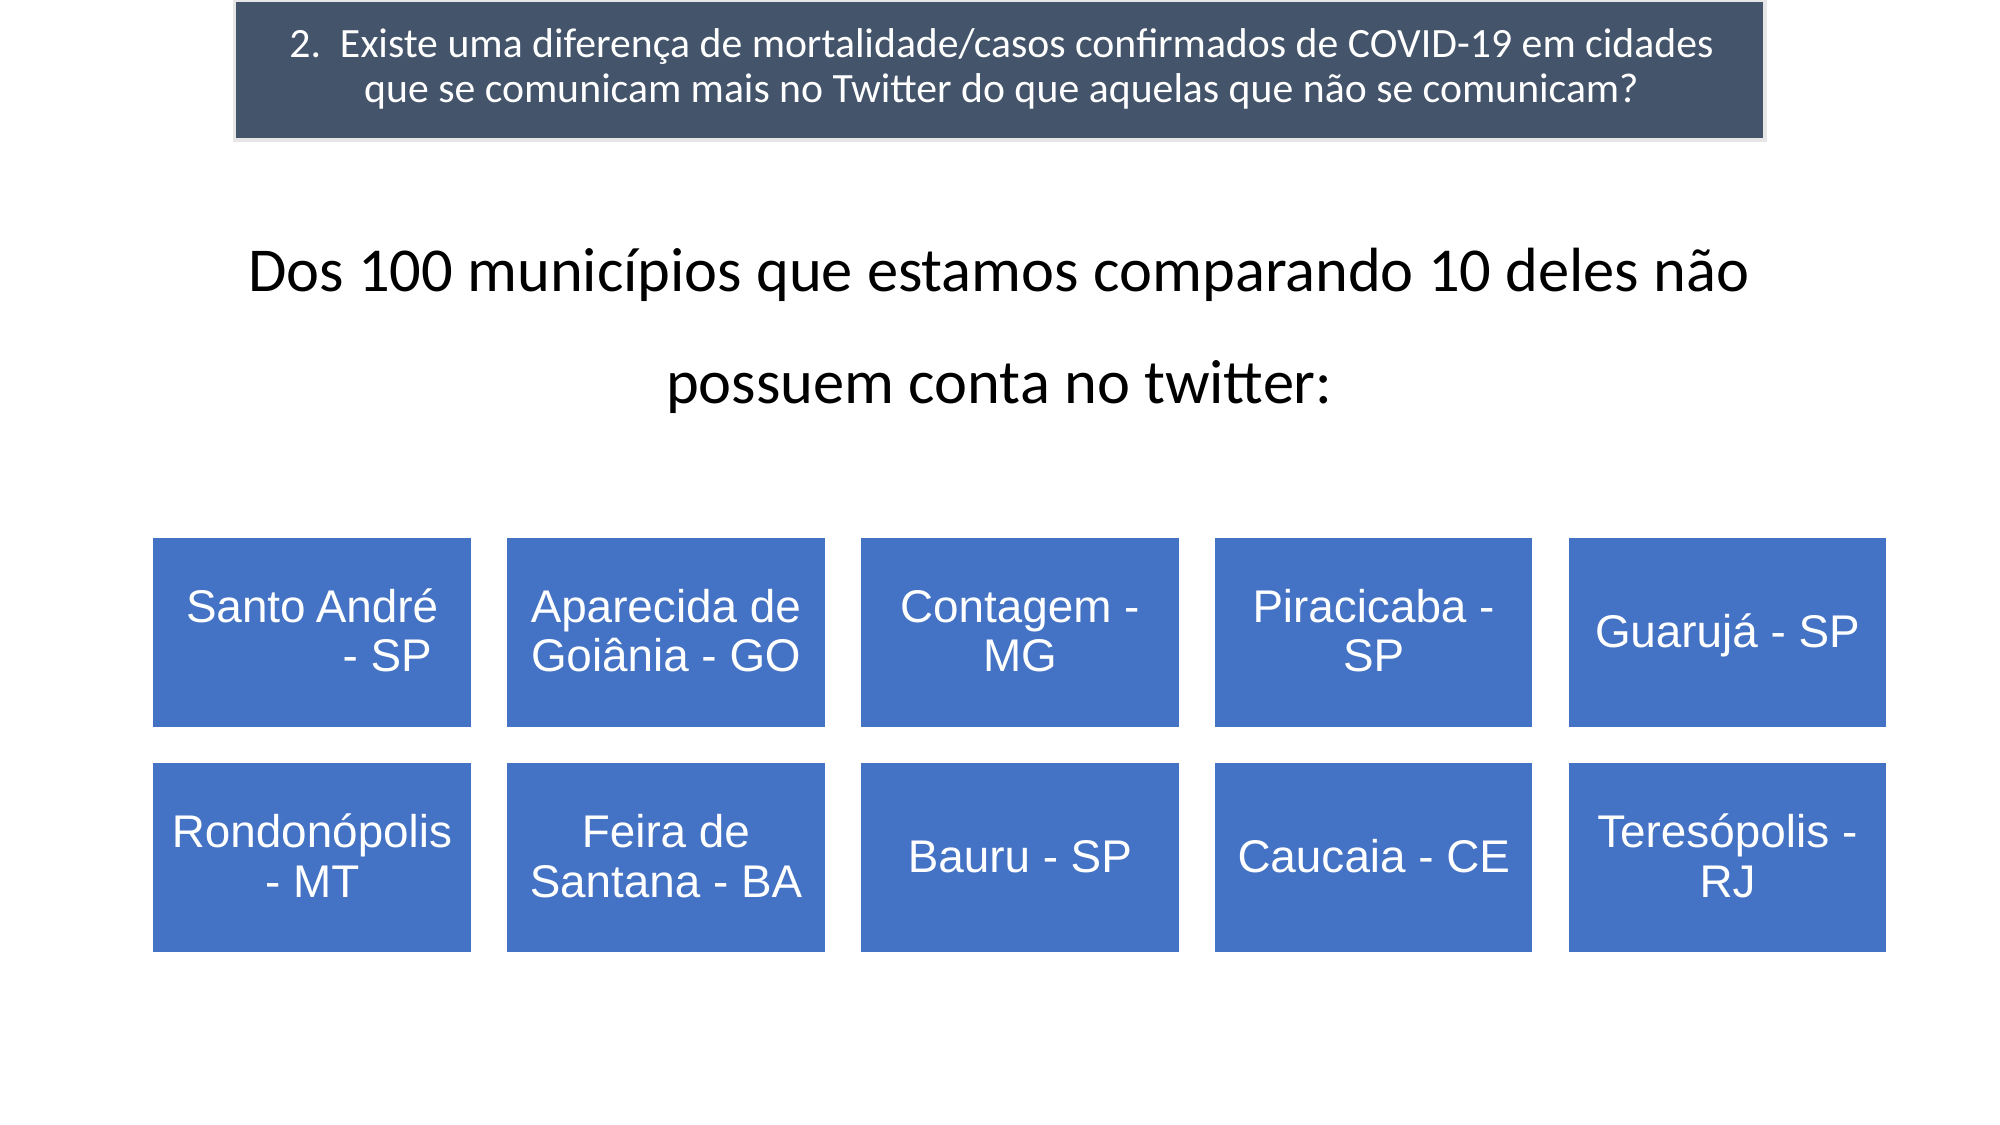

2.  Existe uma diferença de mortalidade/casos confirmados de COVID-19 em cidades que se comunicam mais no Twitter do que aquelas que não se comunicam?
Dos 100 municípios que estamos comparando 10 deles não possuem conta no twitter:

Santo André	- SP
Aparecida de Goiânia - GO
Contagem - MG
Piracicaba - SP
Guarujá - SP
Rondonópolis - MT
Feira de Santana - BA
Bauru - SP
Caucaia - CE
Teresópolis - RJ